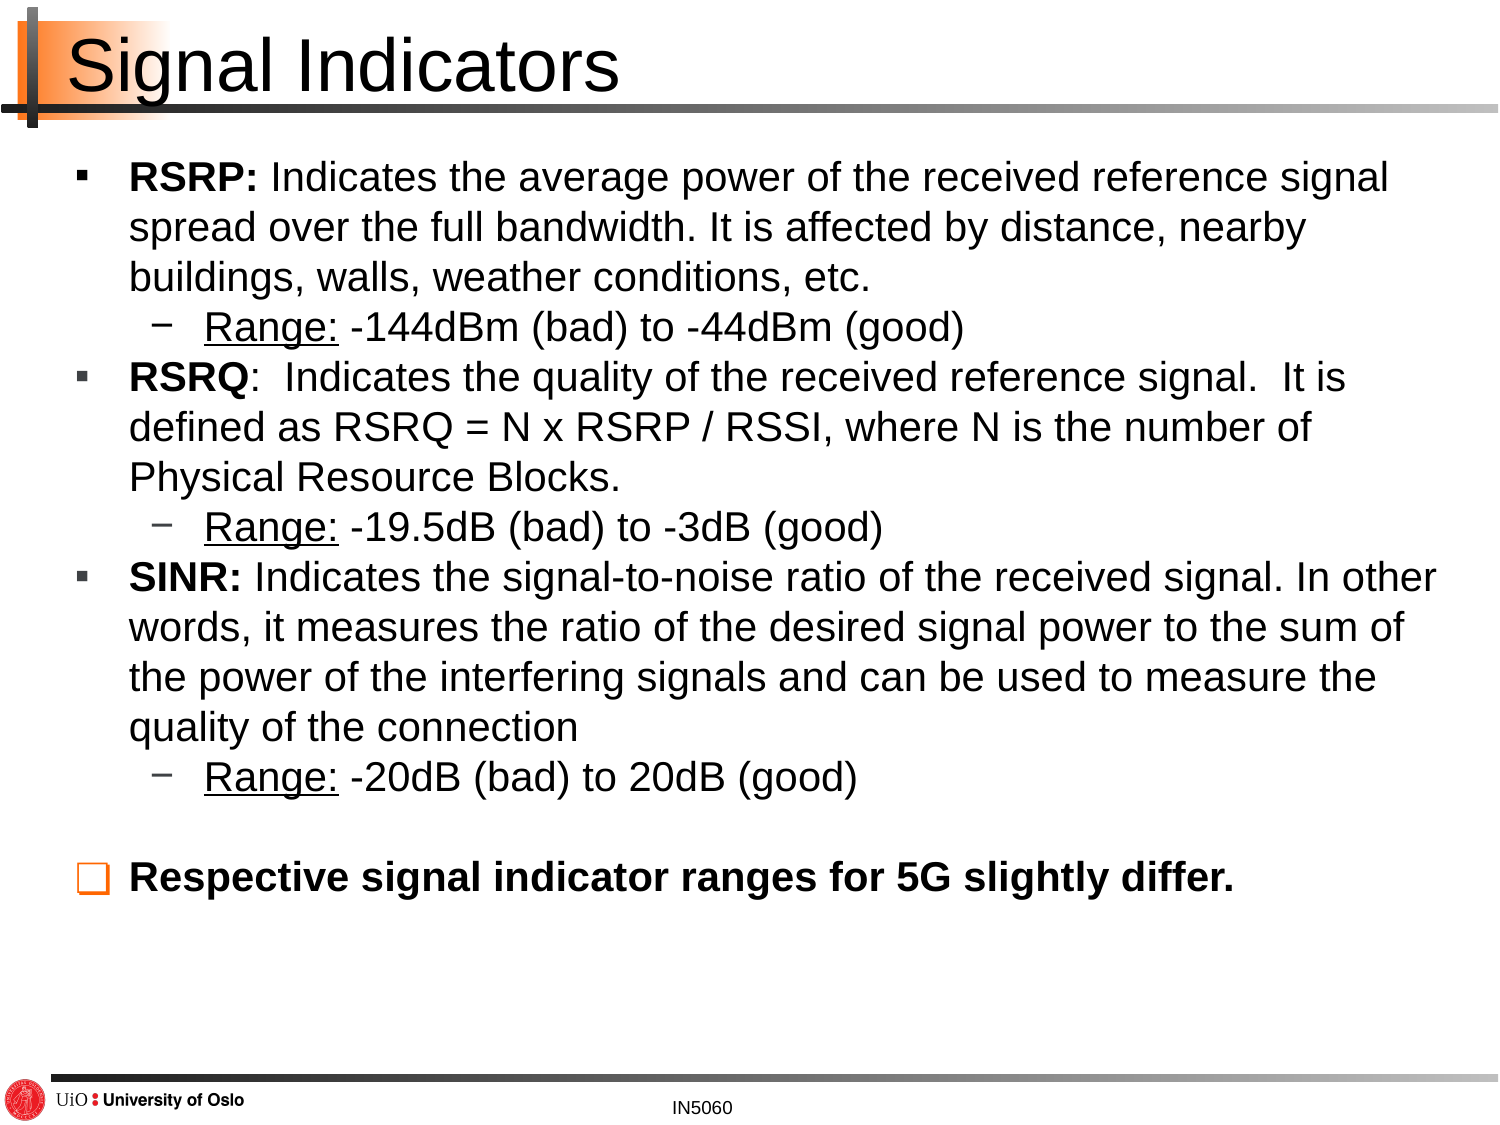

# Signal Indicators
RSRP: Indicates the average power of the received reference signal spread over the full bandwidth. It is affected by distance, nearby buildings, walls, weather conditions, etc.
Range: -144dBm (bad) to -44dBm (good)
RSRQ:  Indicates the quality of the received reference signal.  It is defined as RSRQ = N x RSRP / RSSI, where N is the number of Physical Resource Blocks.
Range: -19.5dB (bad) to -3dB (good)
SINR: Indicates the signal-to-noise ratio of the received signal. In other words, it measures the ratio of the desired signal power to the sum of the power of the interfering signals and can be used to measure the quality of the connection
Range: -20dB (bad) to 20dB (good)

Respective signal indicator ranges for 5G slightly differ.